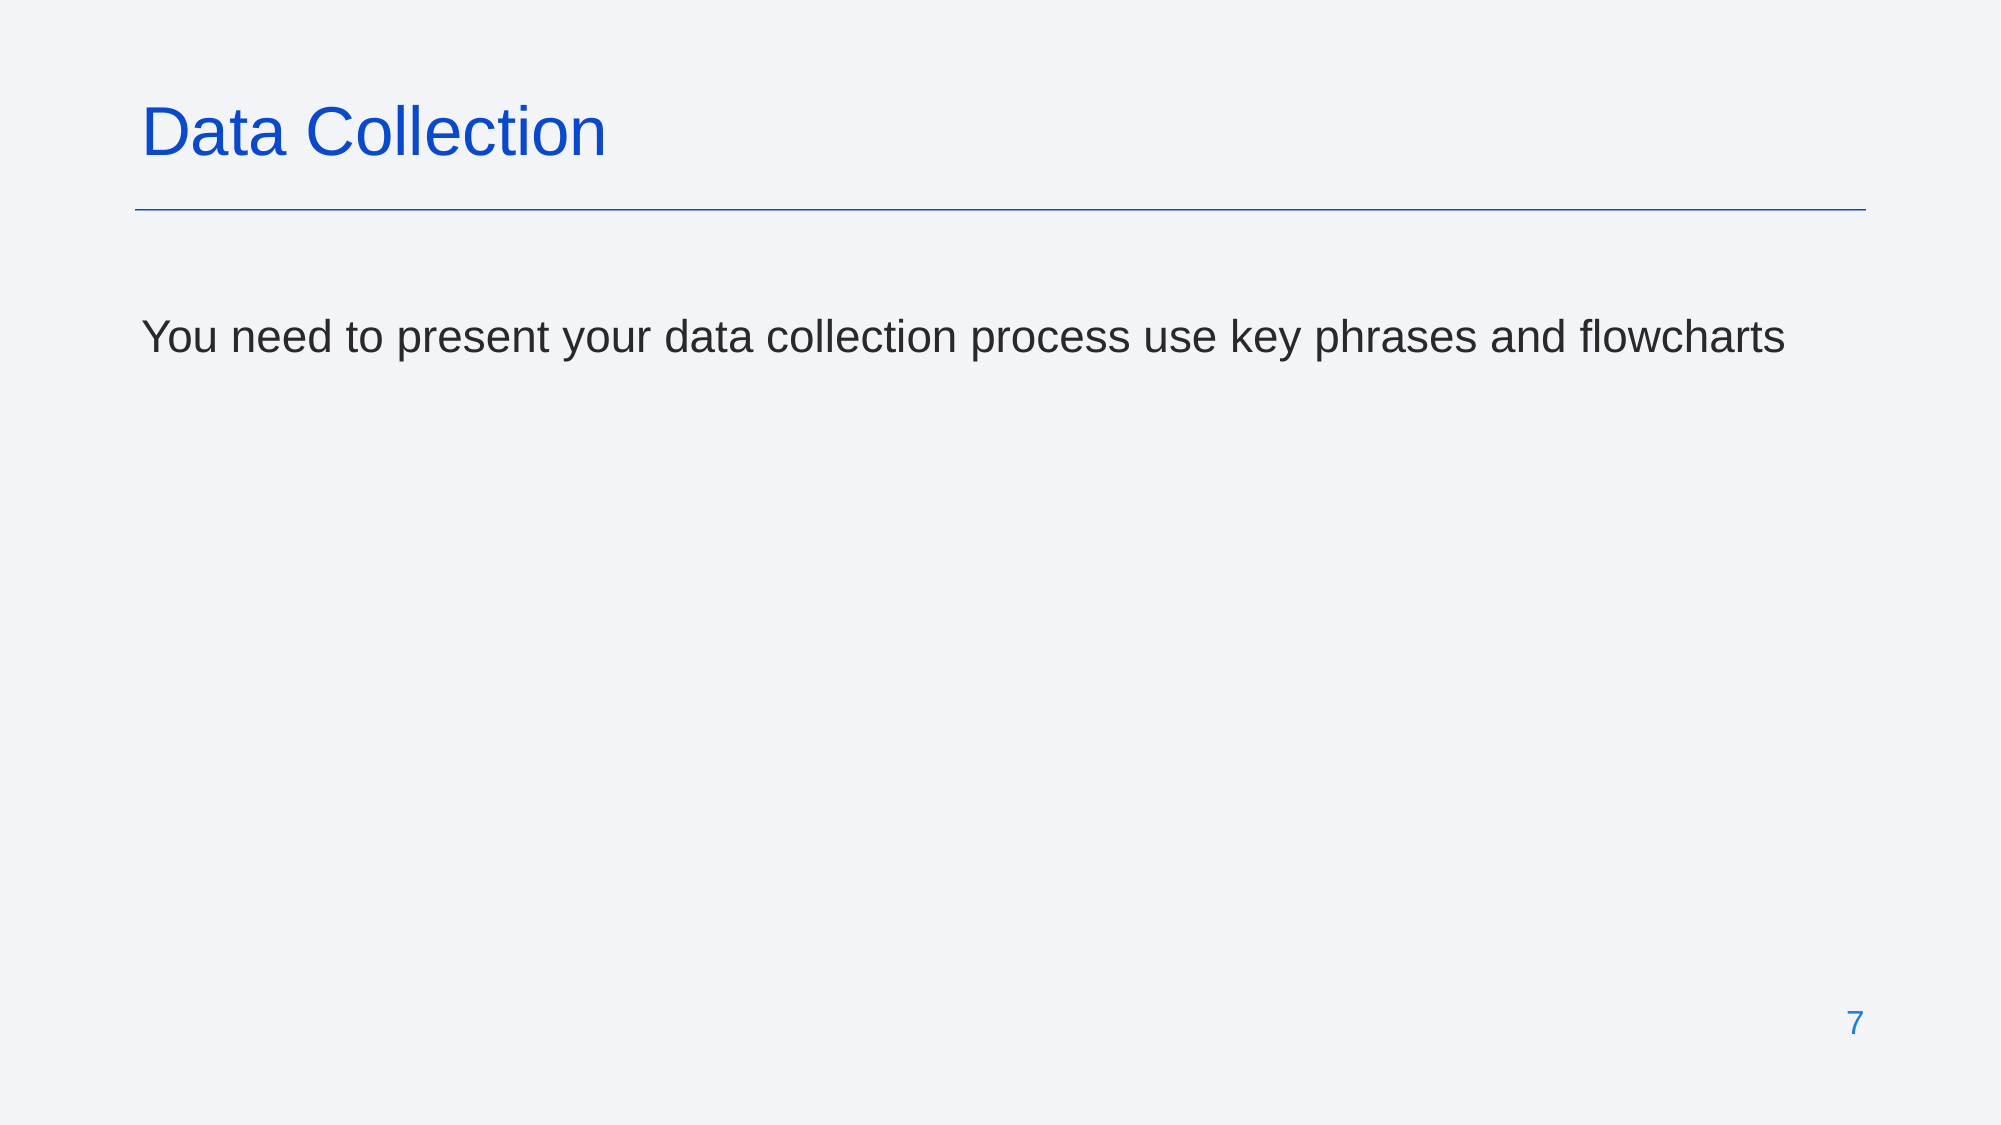

Data Collection
You need to present your data collection process use key phrases and flowcharts

7